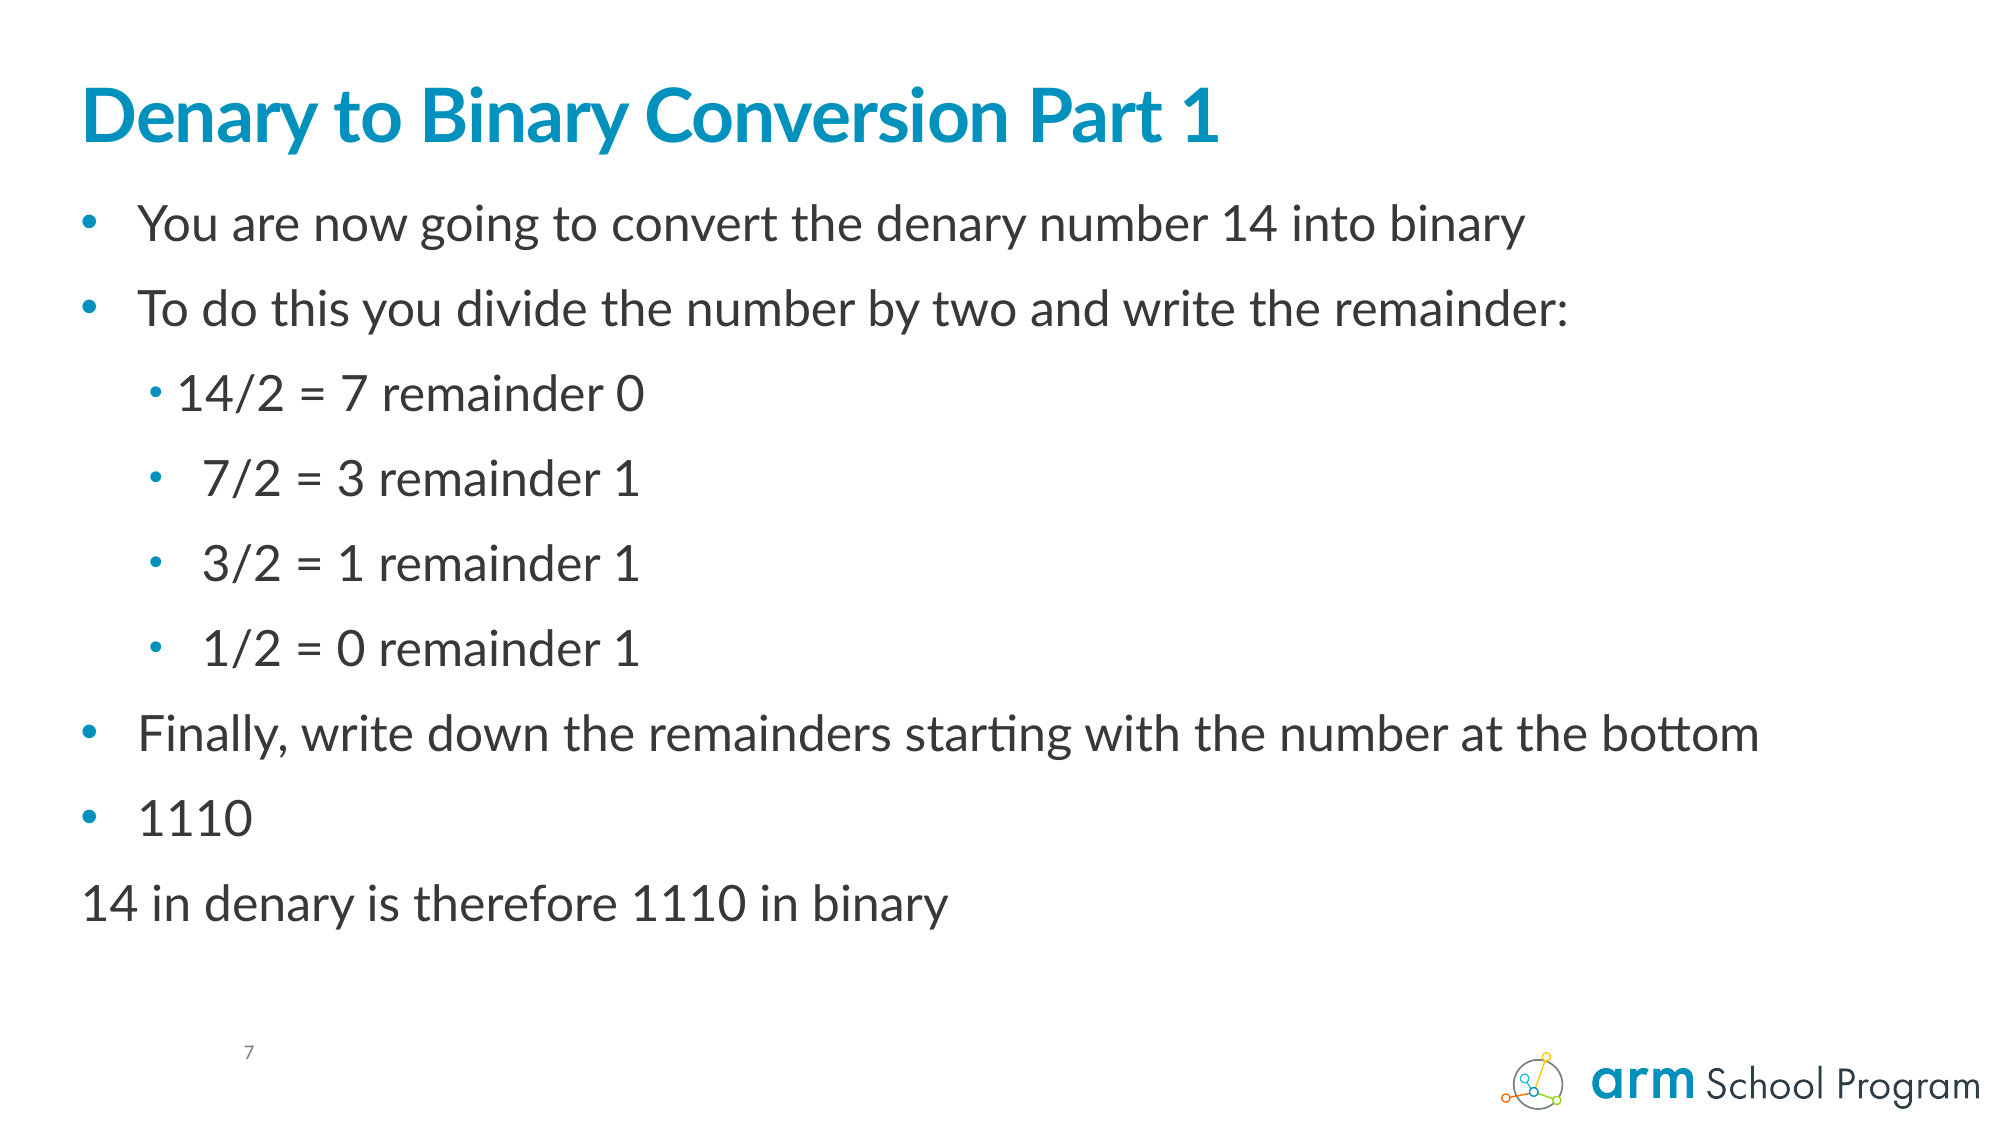

# Denary to Binary Conversion Part 1
You are now going to convert the denary number 14 into binary
To do this you divide the number by two and write the remainder:
14/2 = 7 remainder 0
  7/2 = 3 remainder 1
  3/2 = 1 remainder 1
  1/2 = 0 remainder 1
Finally, write down the remainders starting with the number at the bottom
1110
14 in denary is therefore 1110 in binary